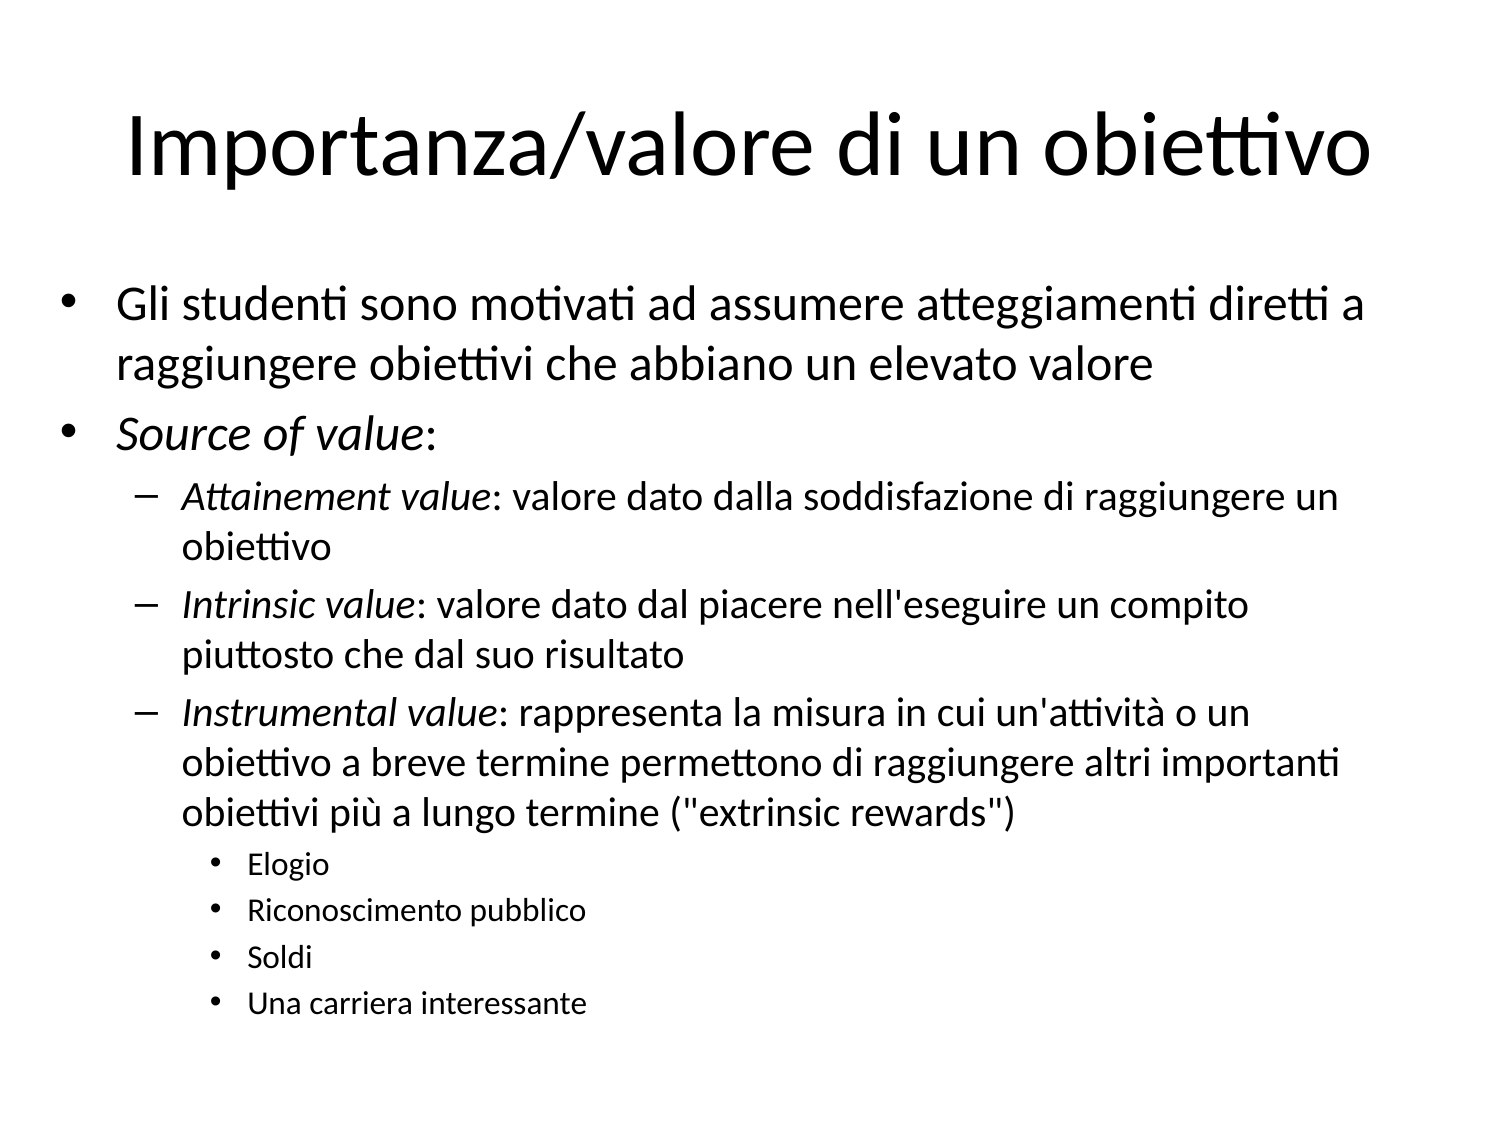

# Importanza/valore di un obiettivo
Gli studenti sono motivati ad assumere atteggiamenti diretti a raggiungere obiettivi che abbiano un elevato valore
Source of value:
Attainement value: valore dato dalla soddisfazione di raggiungere un obiettivo
Intrinsic value: valore dato dal piacere nell'eseguire un compito piuttosto che dal suo risultato
Instrumental value: rappresenta la misura in cui un'attività o un obiettivo a breve termine permettono di raggiungere altri importanti obiettivi più a lungo termine ("extrinsic rewards")
Elogio
Riconoscimento pubblico
Soldi
Una carriera interessante